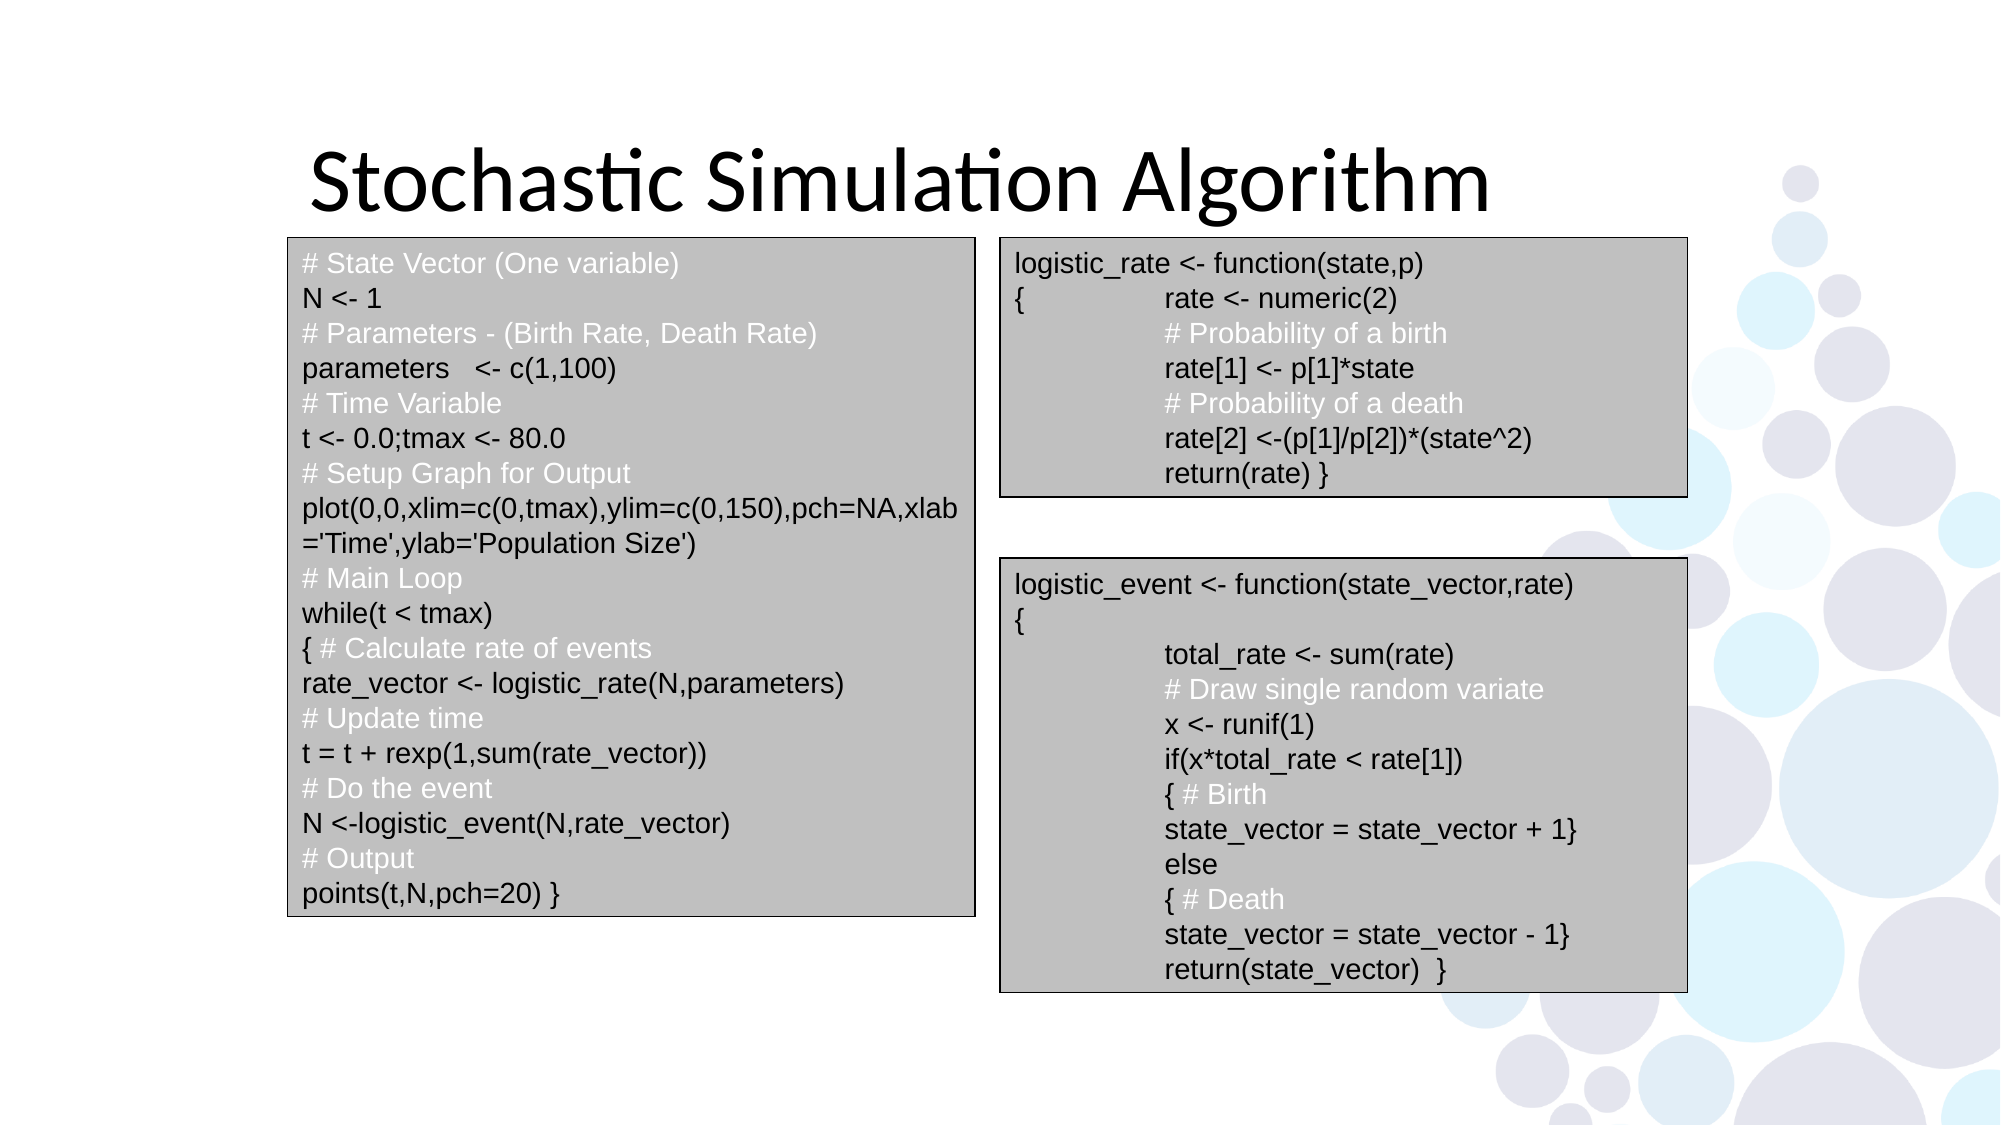

Stochastic Simulation Algorithm
# State Vector (One variable)
N <- 1
# Parameters - (Birth Rate, Death Rate)
parameters   <- c(1,100)
# Time Variable
t <- 0.0;tmax <- 80.0
# Setup Graph for Output
plot(0,0,xlim=c(0,tmax),ylim=c(0,150),pch=NA,xlab='Time',ylab='Population Size')
# Main Loop
while(t < tmax)
{ # Calculate rate of events
rate_vector <- logistic_rate(N,parameters)
# Update time
t = t + rexp(1,sum(rate_vector))
# Do the event
N <-logistic_event(N,rate_vector)
# Output
points(t,N,pch=20) }
logistic_rate <- function(state,p)
{	rate <- numeric(2)
	# Probability of a birth
	rate[1] <- p[1]*state
	# Probability of a death
	rate[2] <-(p[1]/p[2])*(state^2)
	return(rate) }
logistic_event <- function(state_vector,rate)
{
	total_rate <- sum(rate)
	# Draw single random variate
	x <- runif(1)
	if(x*total_rate < rate[1])
	{ # Birth
	state_vector = state_vector + 1}
	else
	{ # Death
	state_vector = state_vector - 1}
	return(state_vector)  }